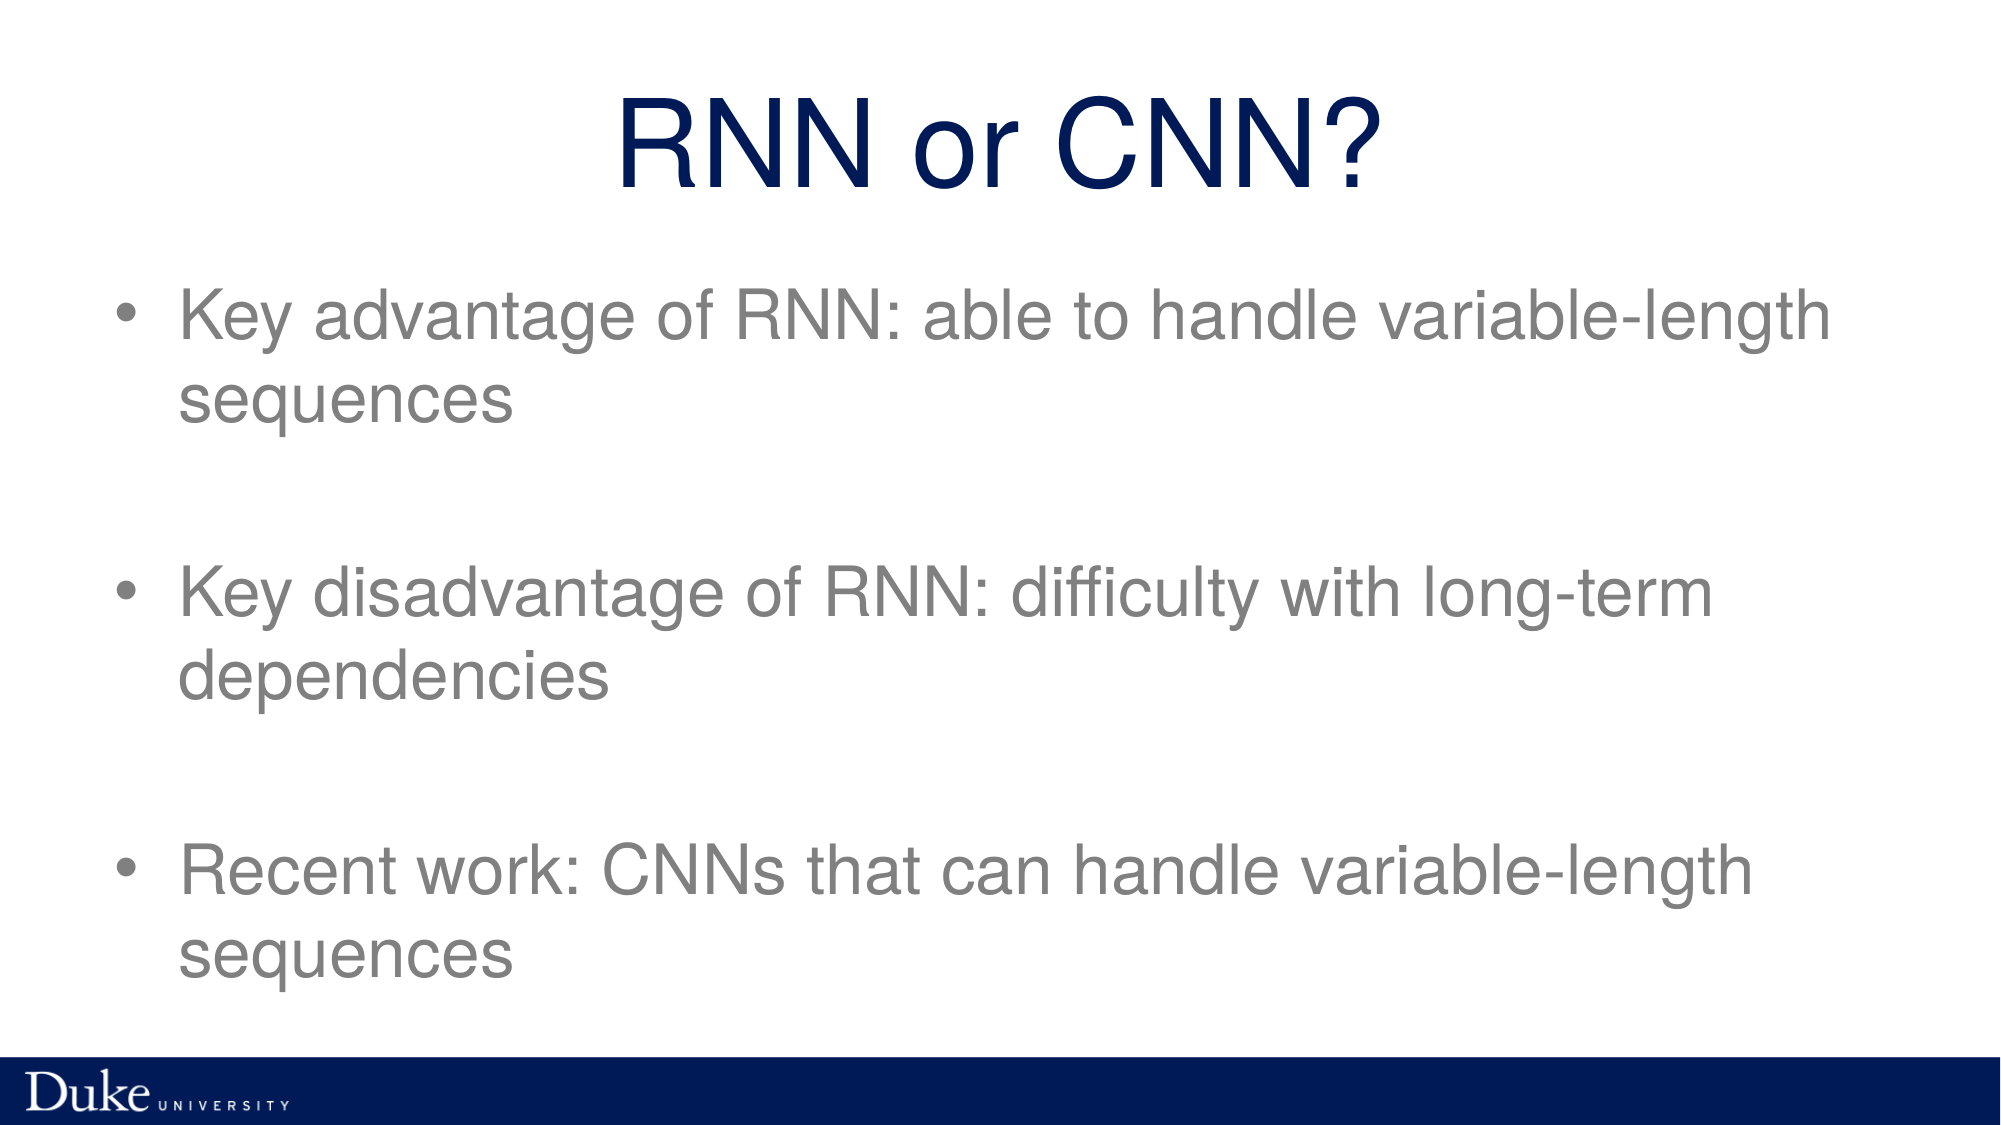

# RNN or CNN?
Key advantage of RNN: able to handle variable-length sequences

Key disadvantage of RNN: difficulty with long-term dependencies

Recent work: CNNs that can handle variable-length sequences